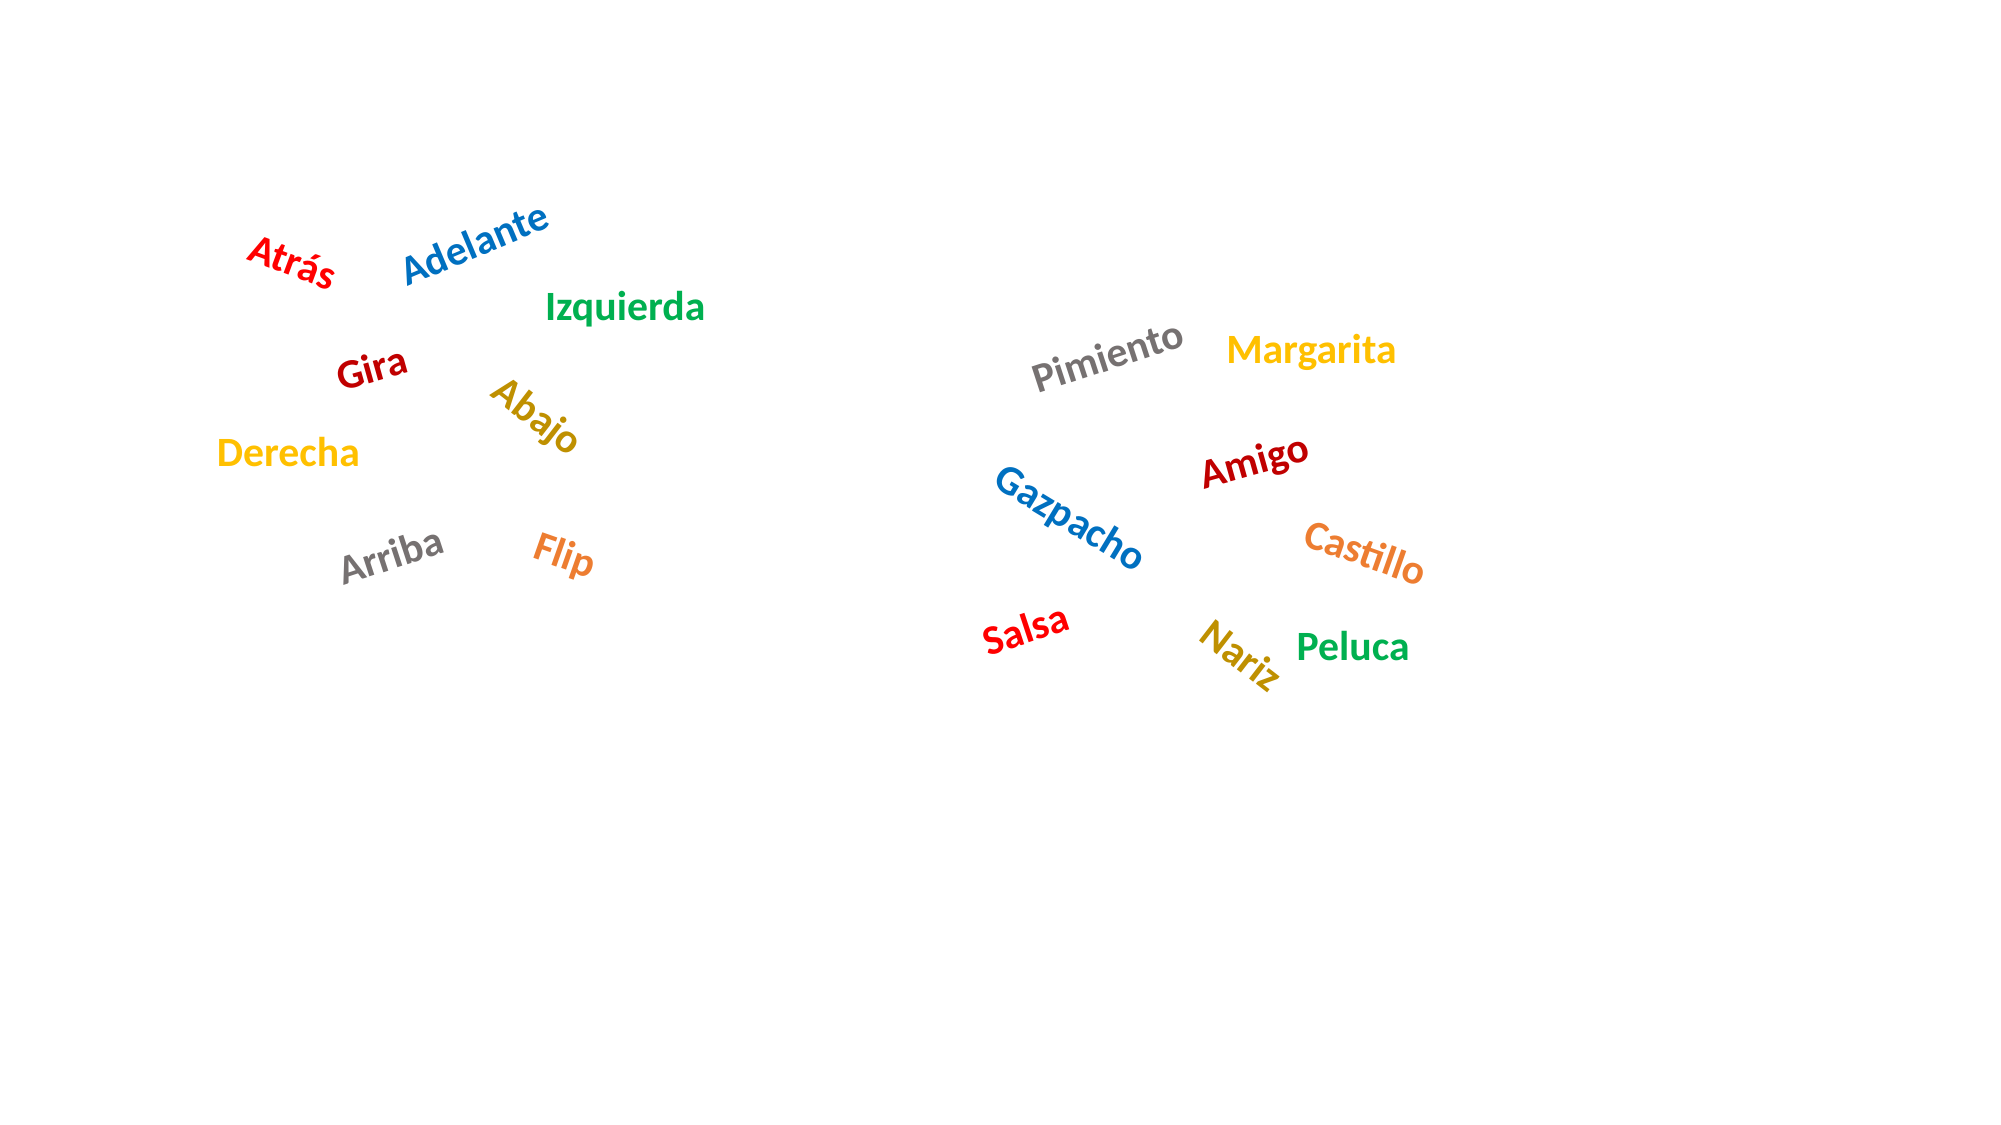

Adelante
Atrás
Izquierda
Gira
Abajo
Derecha
Arriba
Flip

Margarita
Pimiento
Amigo
Gazpacho
Castillo
Salsa
Peluca
Nariz